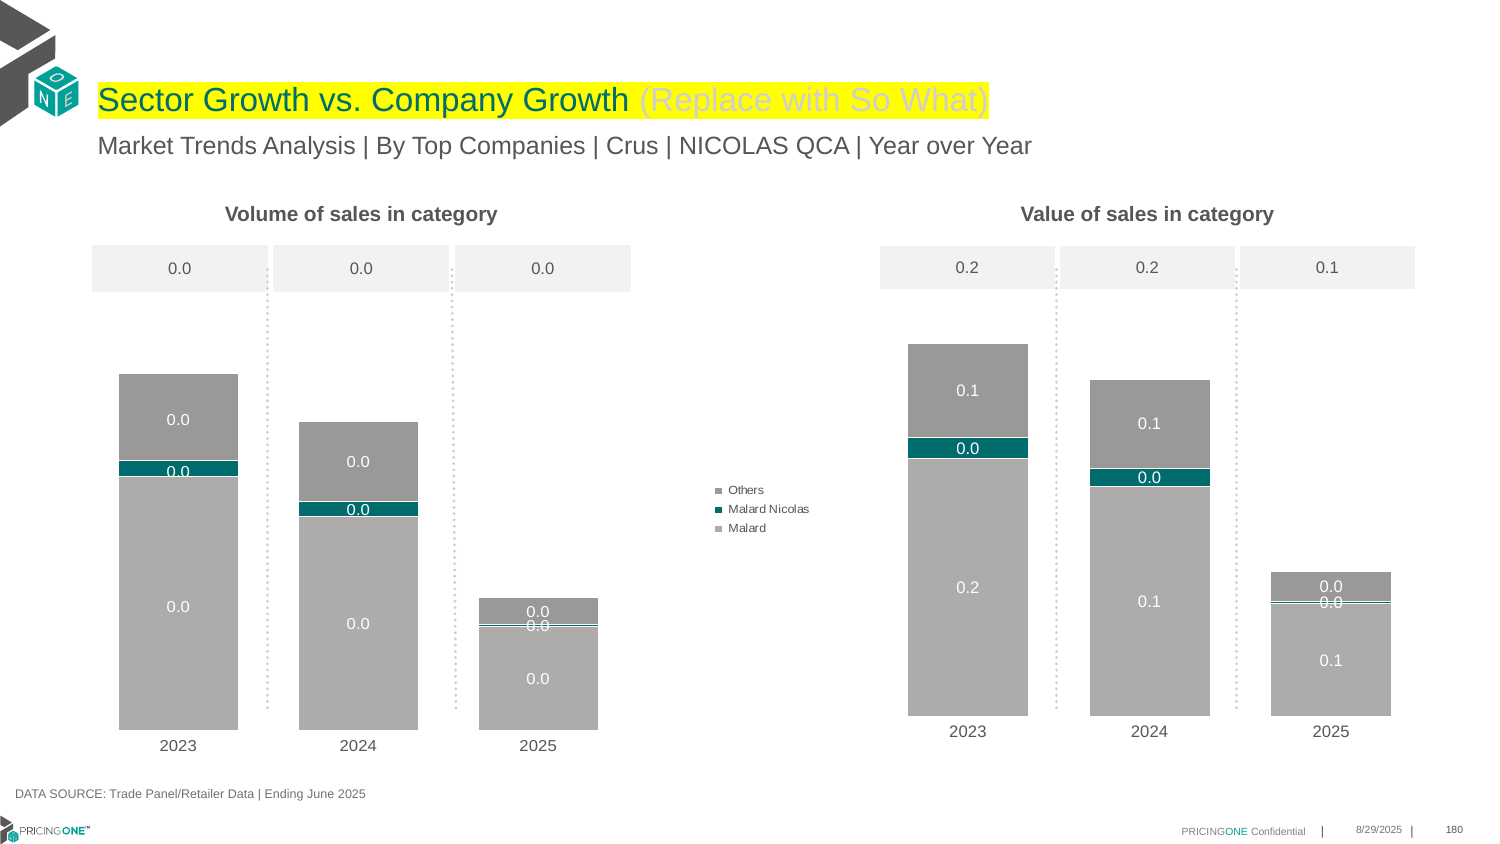

# Sector Growth vs. Company Growth (Replace with So What)
Market Trends Analysis | By Top Companies | Crus | NICOLAS QCA | Year over Year
| Value of sales in category |  |  |
| --- | --- | --- |
| 0.2 | 0.2 | 0.1 |
| Volume of sales in category |  |  |
| --- | --- | --- |
| 0.0 | 0.0 | 0.0 |

### Chart

| Category | Malard | Malard Nicolas | Others |
|---|---|---|---|
| 2023 | 0.153919 | 0.01244 | 0.056146 |
| 2024 | 0.137311 | 0.010687 | 0.053055 |
| 2025 | 0.067184 | 0.001277 | 0.017571 |

### Chart

| Category | Malard | Malard Nicolas | Others |
|---|---|---|---|
| 2023 | 0.004103 | 0.000265 | 0.001404 |
| 2024 | 0.003452 | 0.000249 | 0.001288 |
| 2025 | 0.001684 | 2.7e-05 | 0.000433 |
DATA SOURCE: Trade Panel/Retailer Data | Ending June 2025

8/29/2025
180